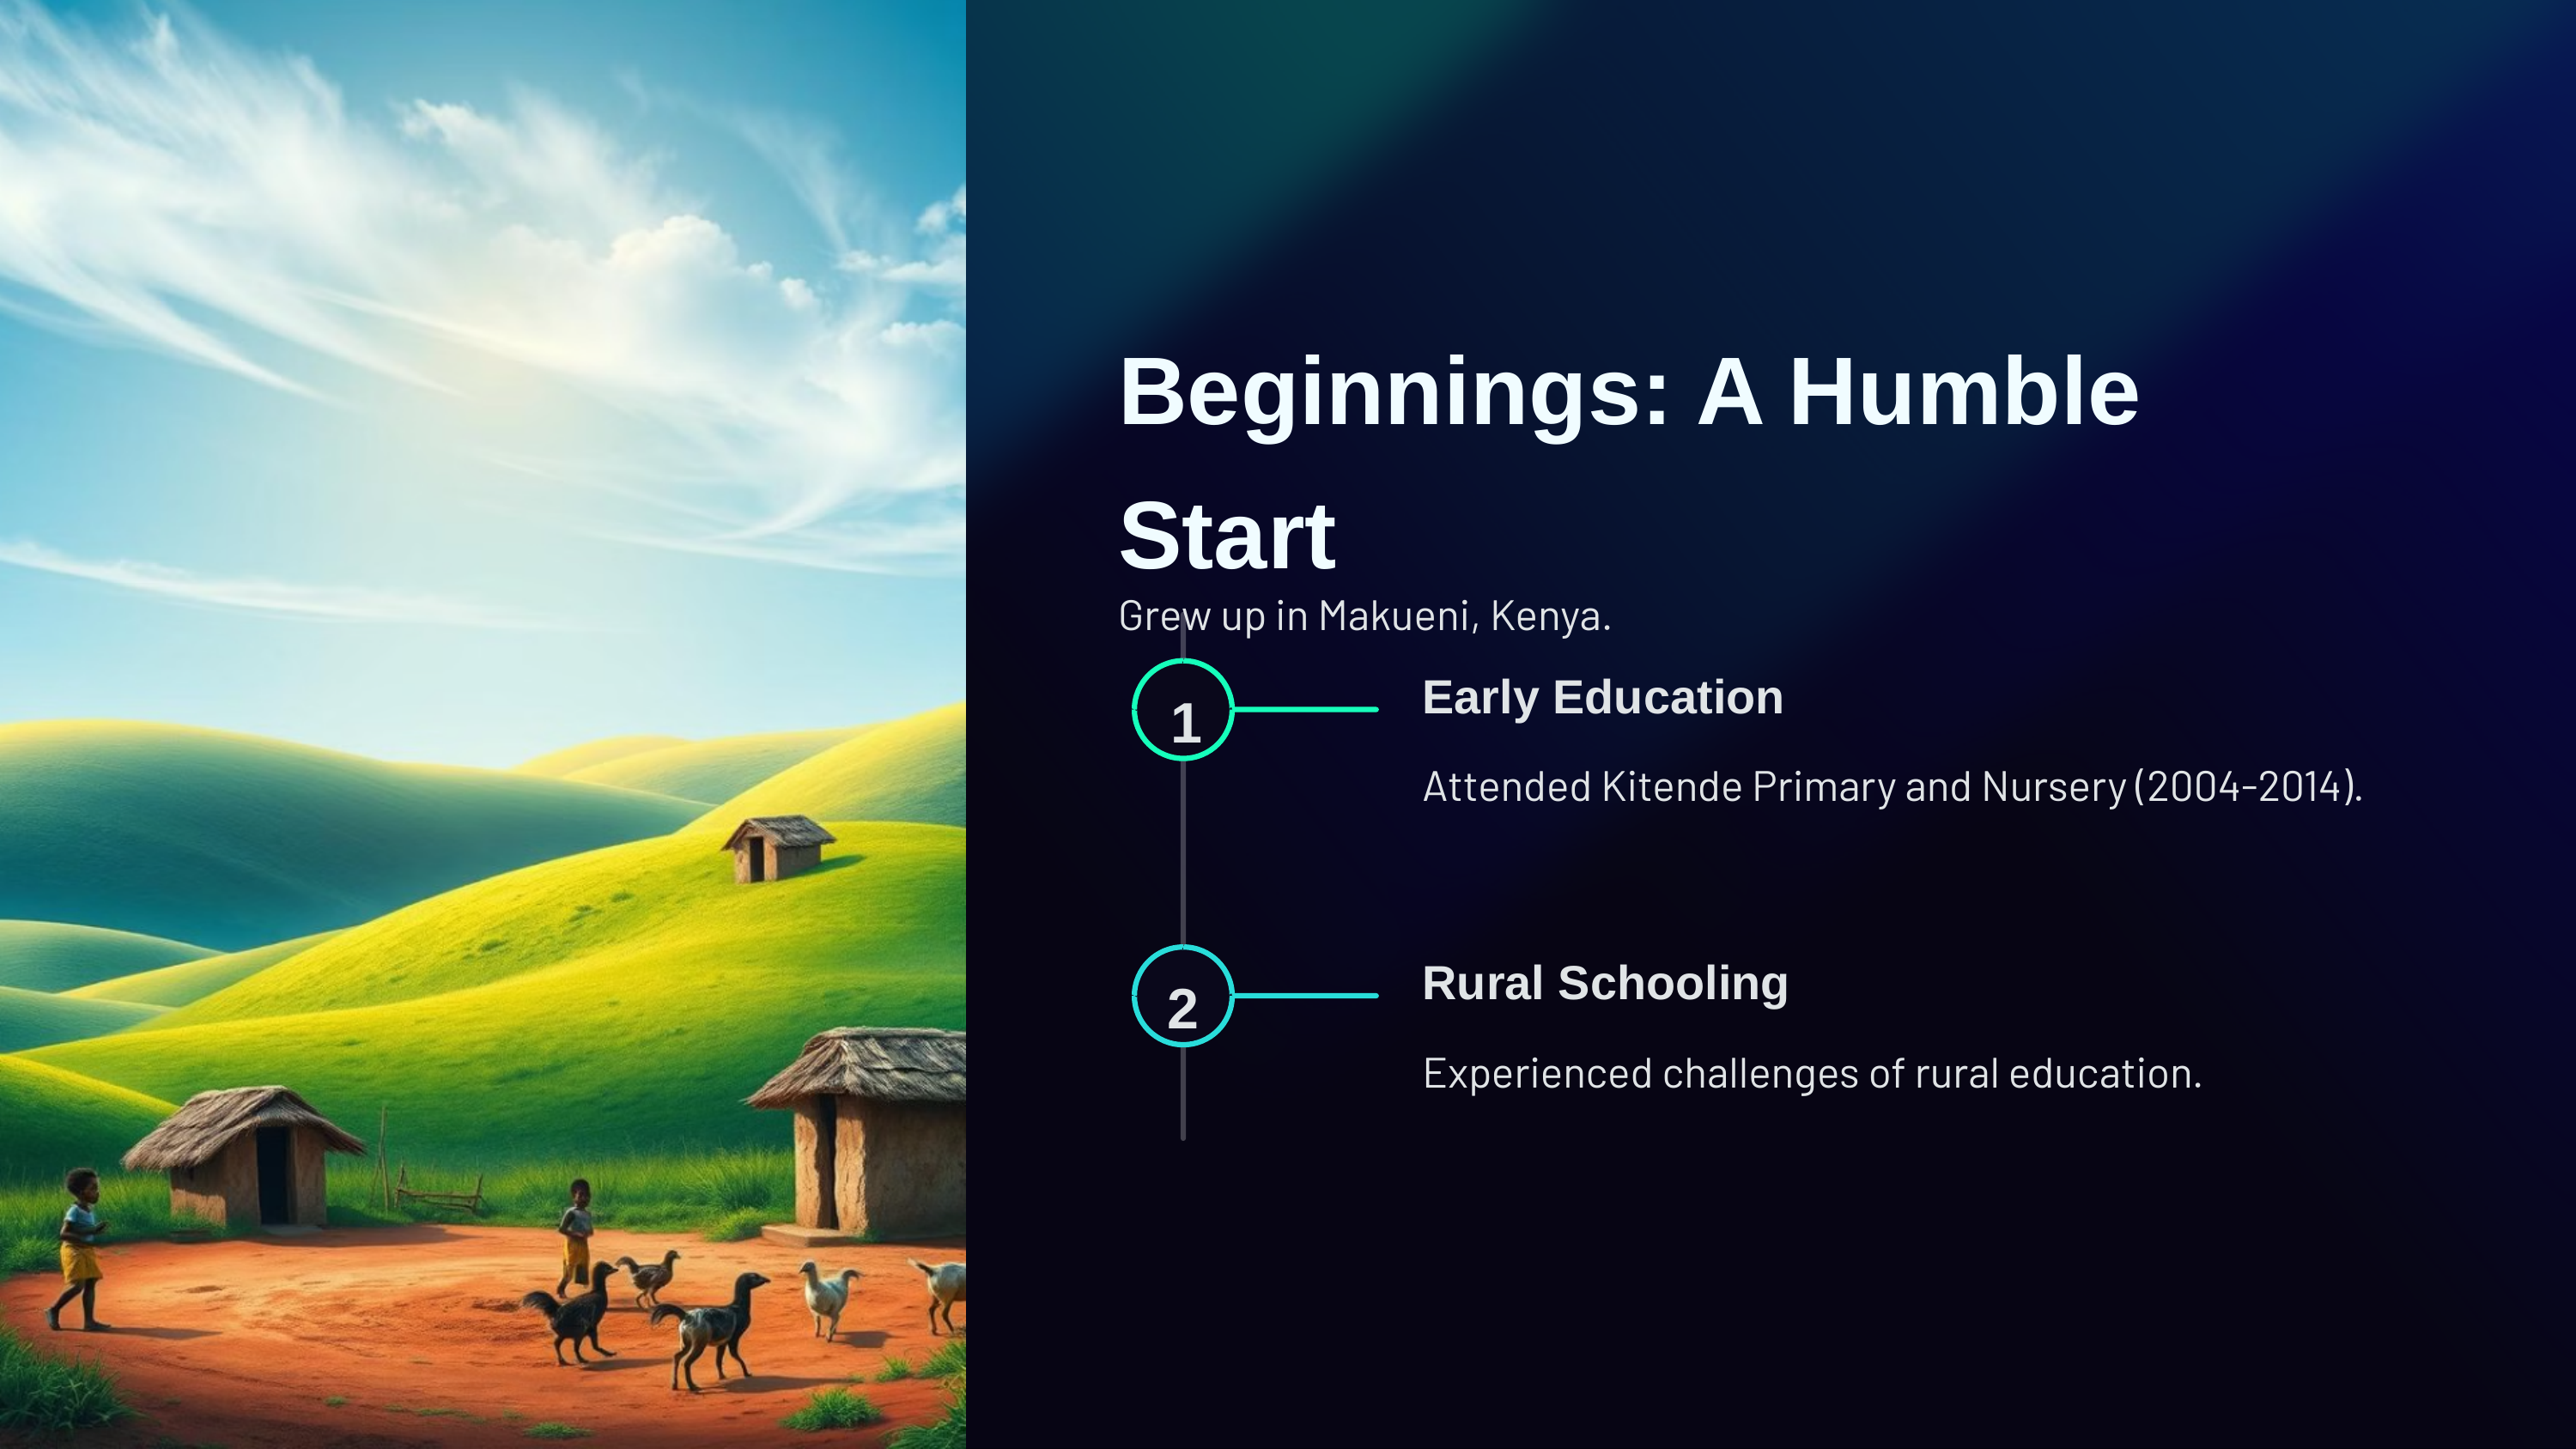

Beginnings: A Humble Start
Grew up in Makueni, Kenya.

Early Education

1

Attended Kitende Primary and Nursery (2004-2014).
Rural Schooling

2

Experienced challenges of rural education.